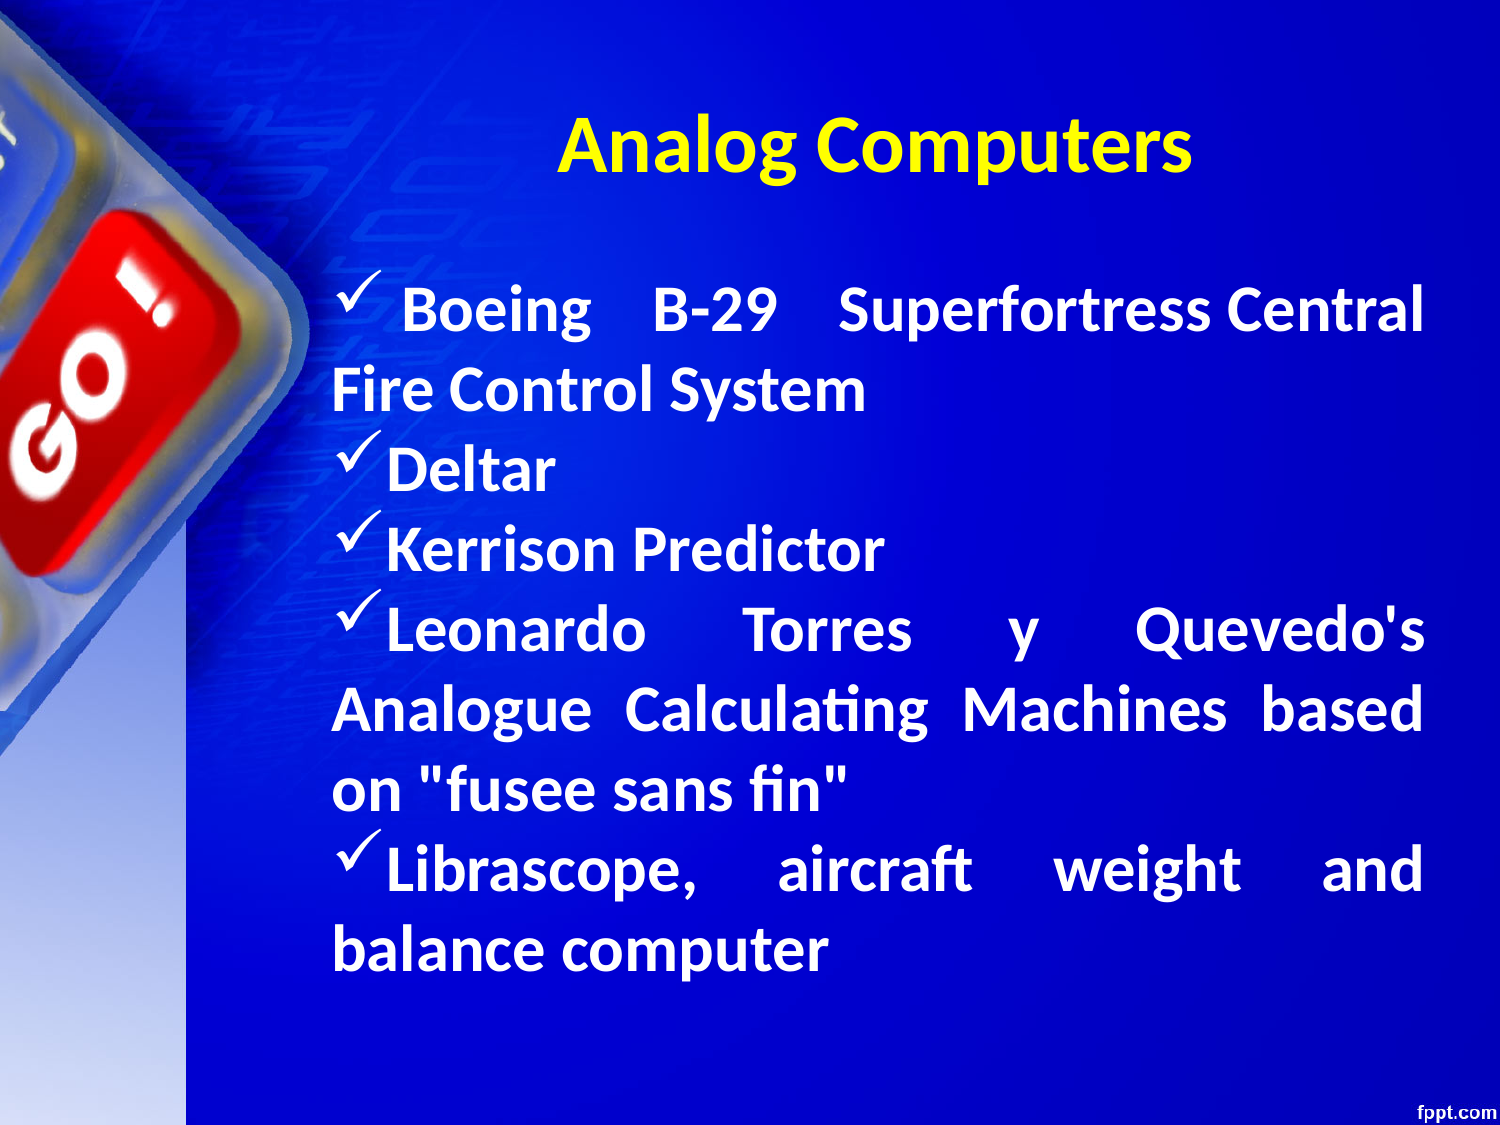

# Analog Computers
 Boeing B-29 Superfortress Central Fire Control System
Deltar
Kerrison Predictor
Leonardo Torres y Quevedo's Analogue Calculating Machines based on "fusee sans fin"
Librascope, aircraft weight and balance computer